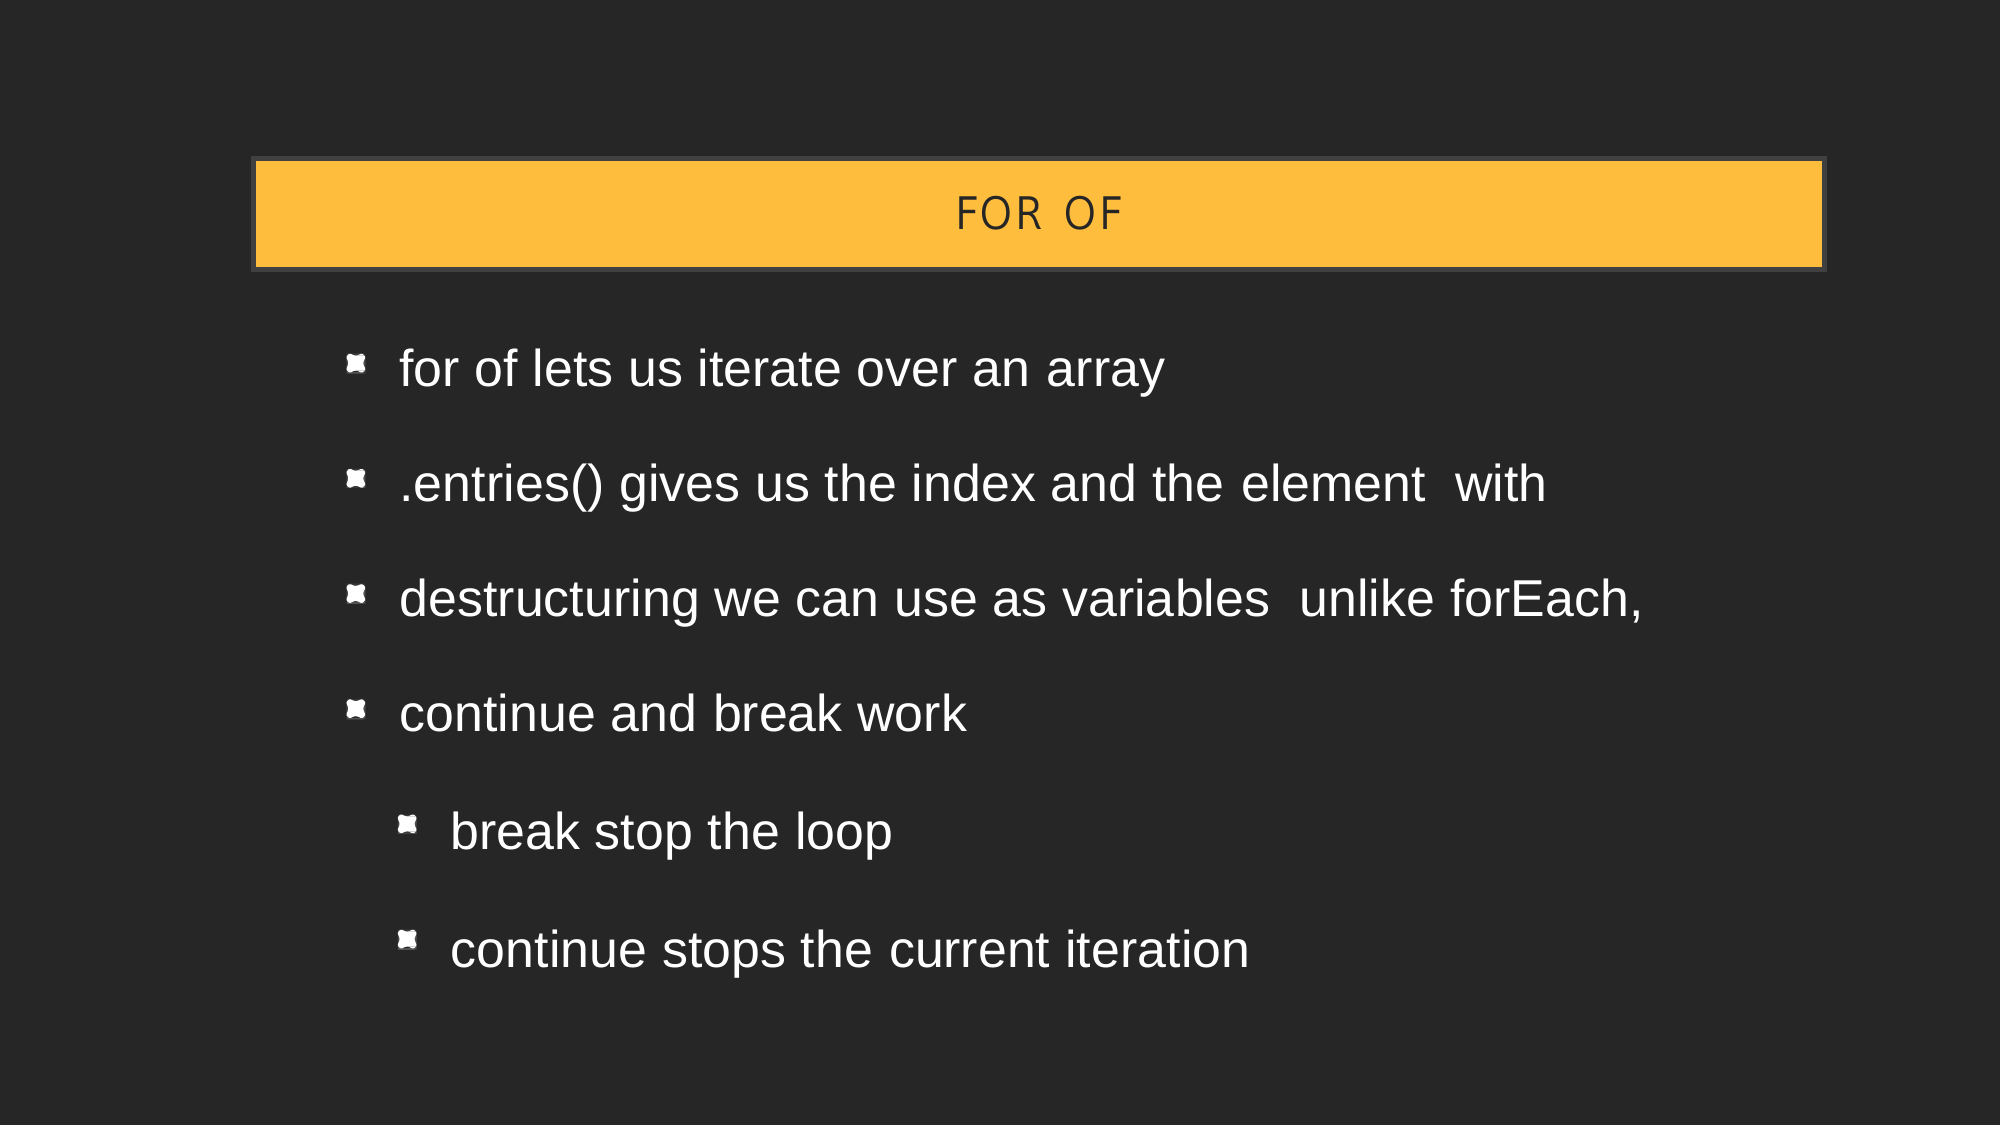

# For of
for of lets us iterate over an array
.entries() gives us the index and the element  with destructuring we can use as variables  unlike forEach, continue and break work

break stop the loop

continue stops the current iteration